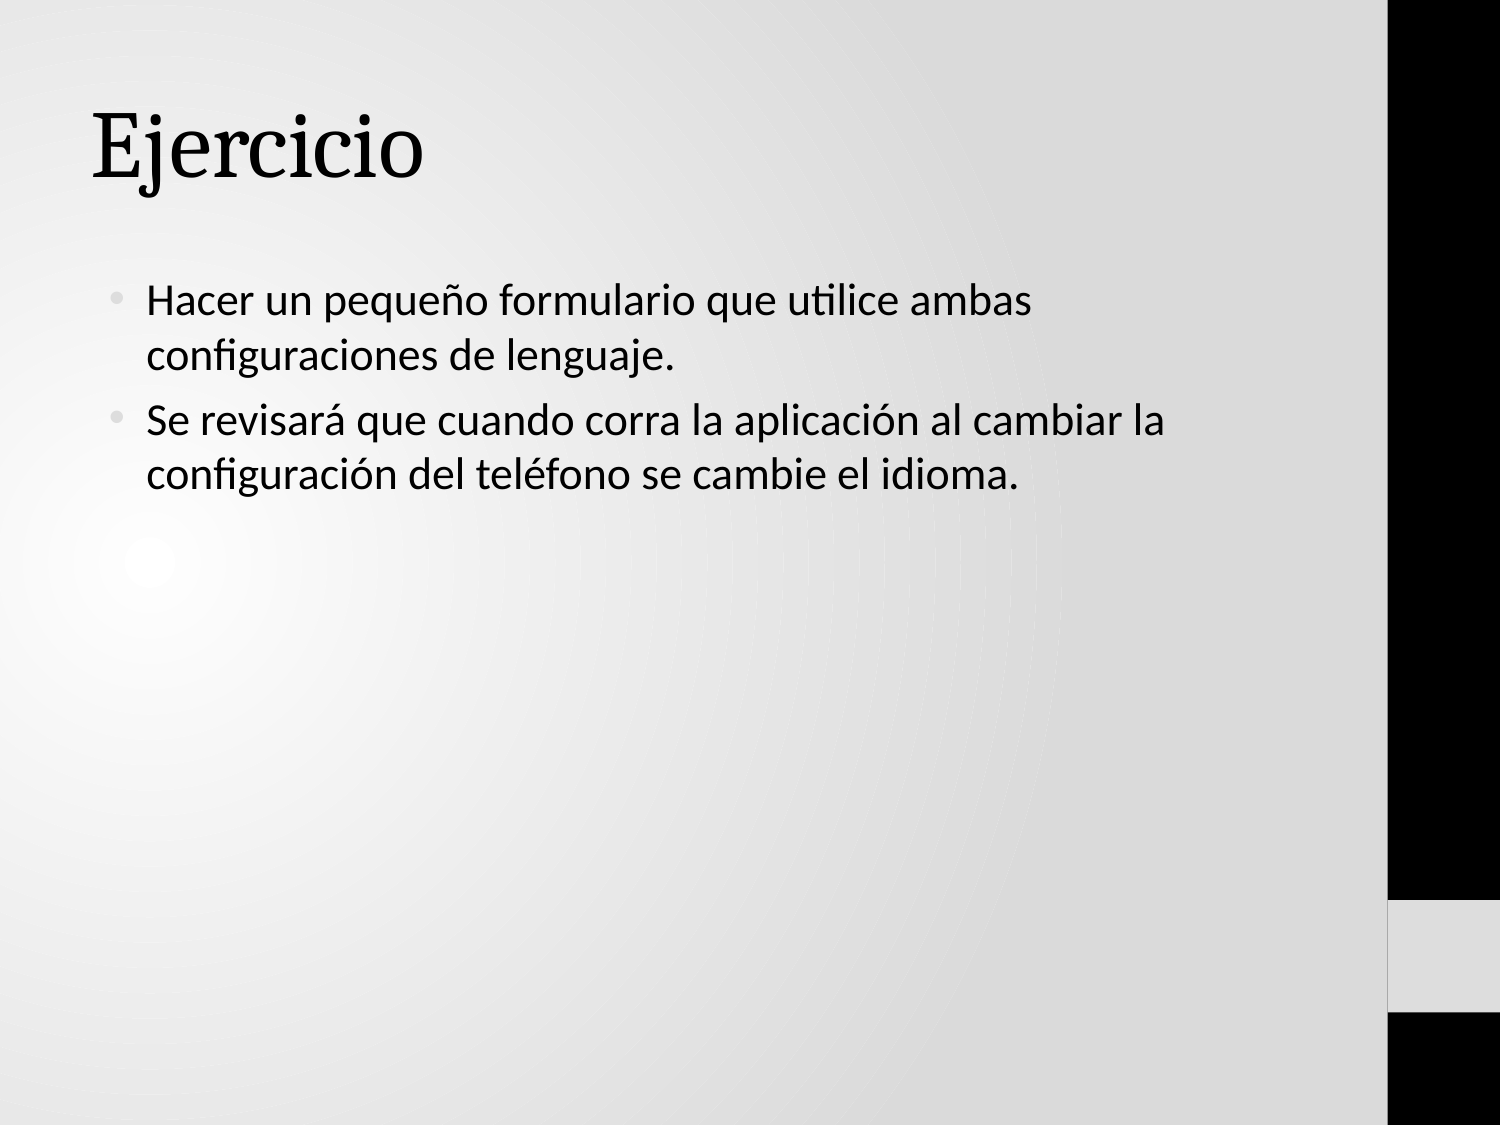

# Ejercicio
Hacer un pequeño formulario que utilice ambas configuraciones de lenguaje.
Se revisará que cuando corra la aplicación al cambiar la configuración del teléfono se cambie el idioma.